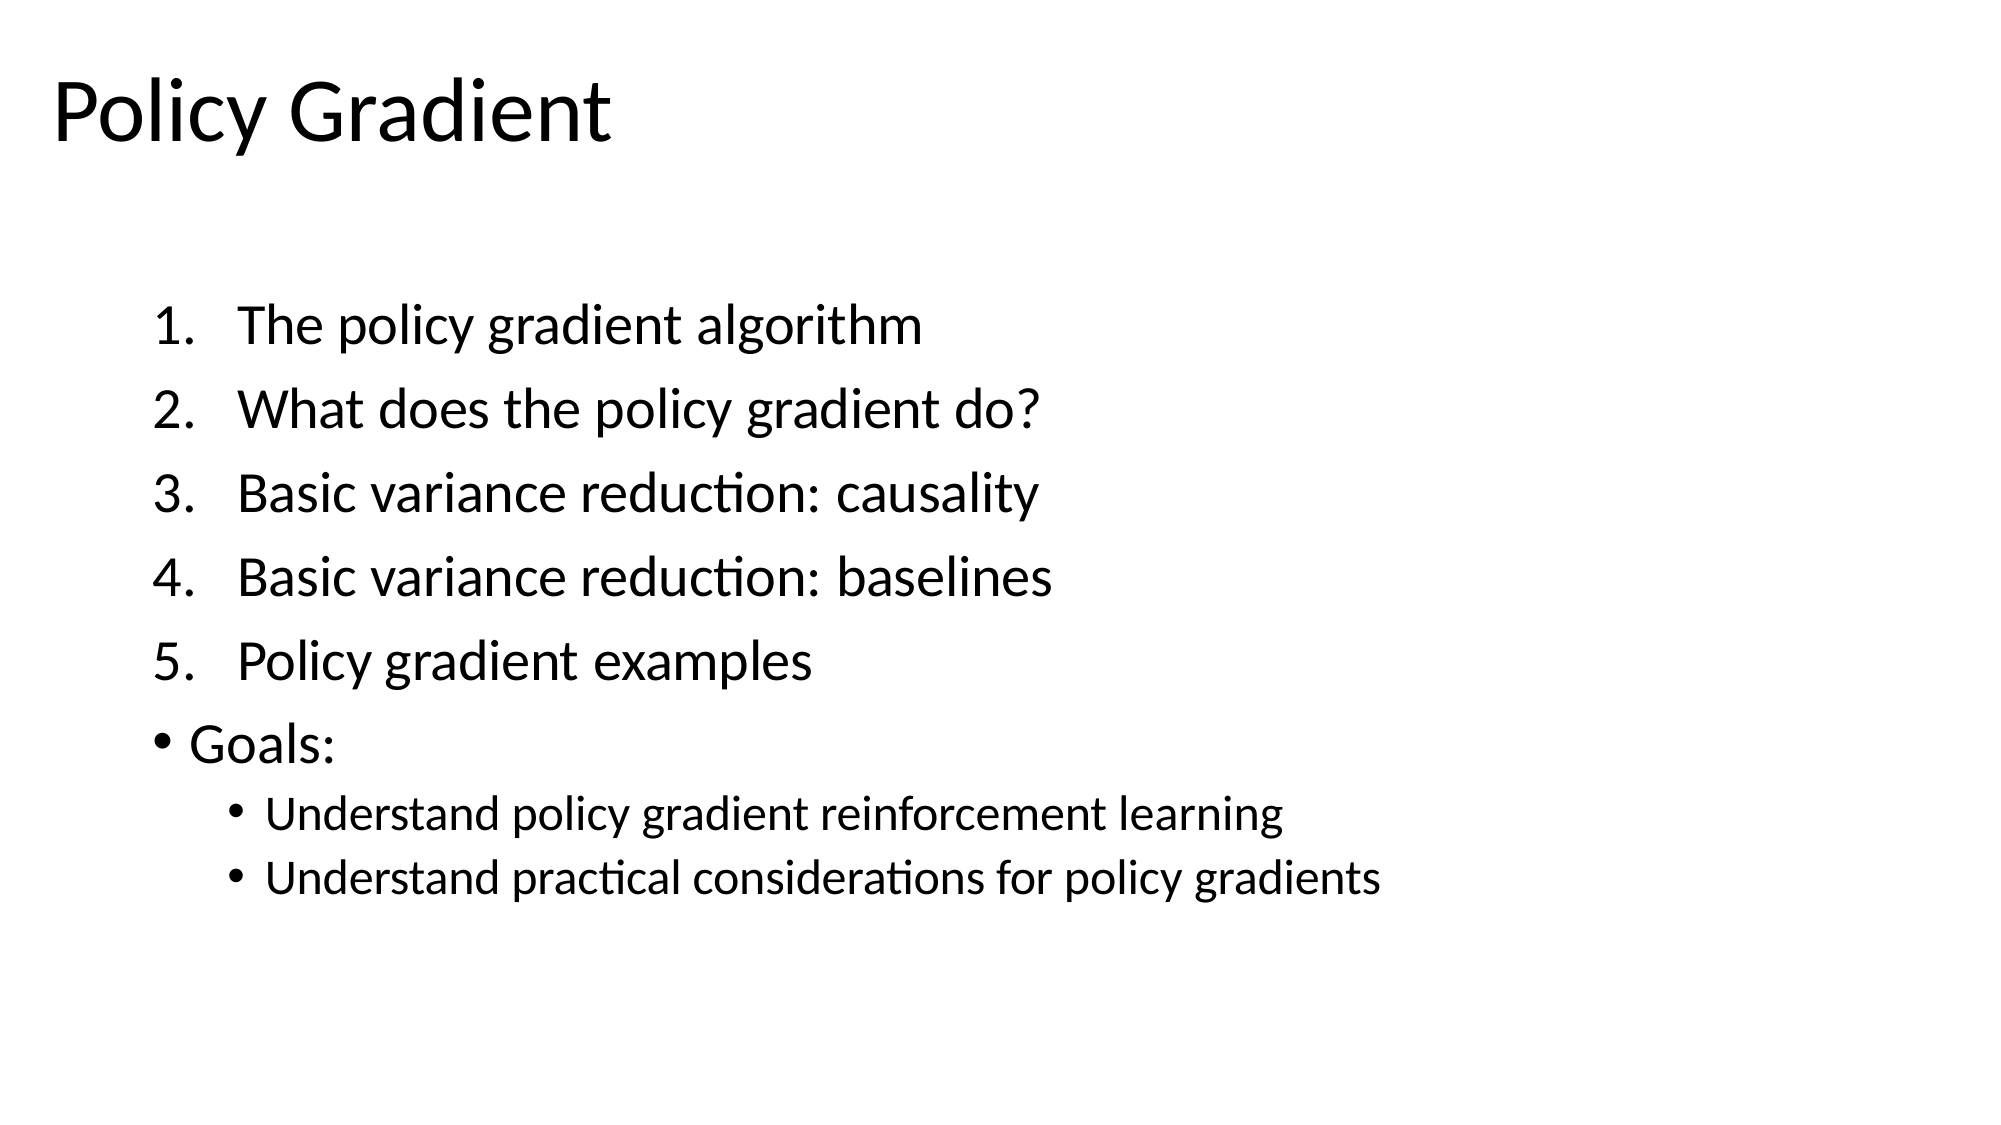

# Policy Gradient
The policy gradient algorithm
What does the policy gradient do?
Basic variance reduction: causality
Basic variance reduction: baselines
Policy gradient examples
Goals:
Understand policy gradient reinforcement learning
Understand practical considerations for policy gradients